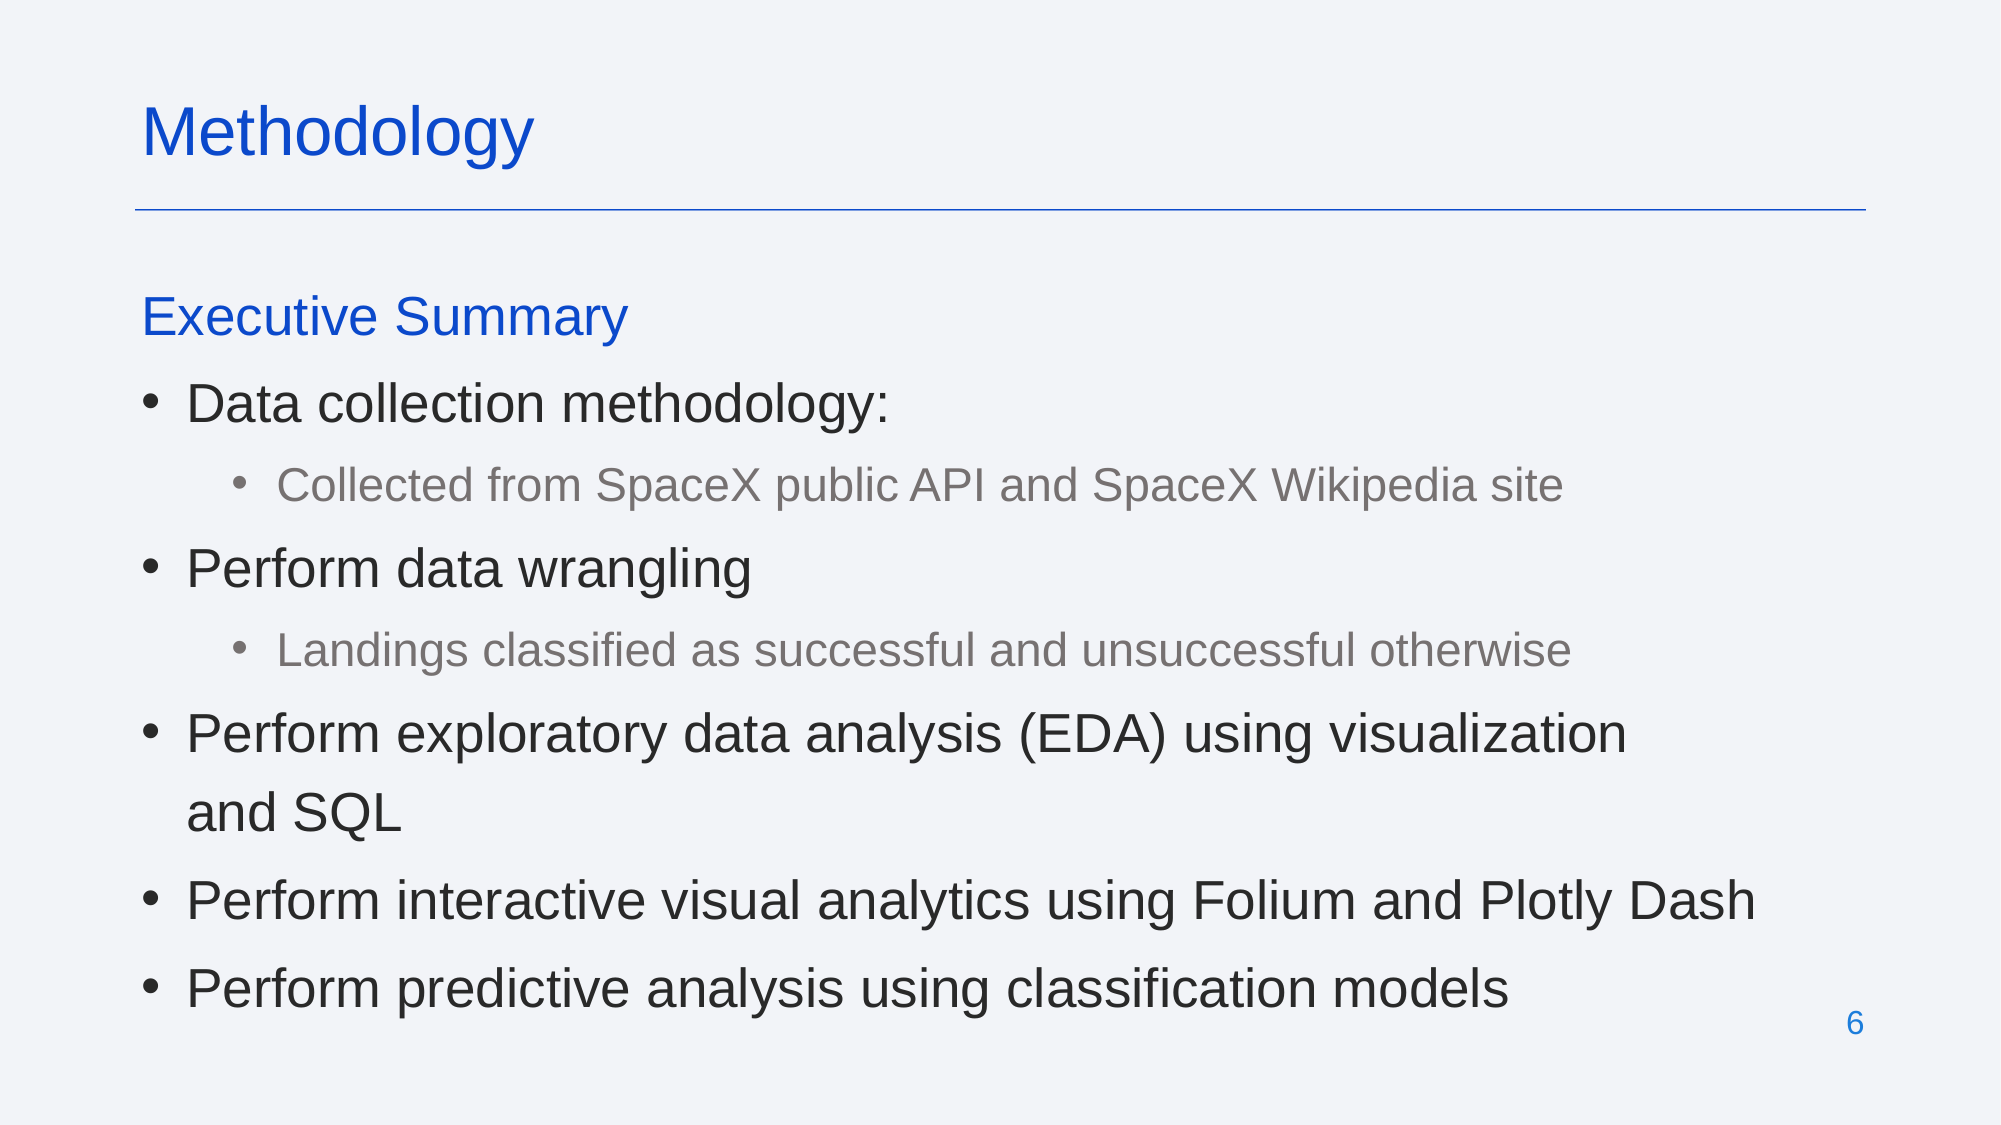

Methodology
Executive Summary
Data collection methodology:
Collected from SpaceX public API and SpaceX Wikipedia site
Perform data wrangling
Landings classified as successful and unsuccessful otherwise
Perform exploratory data analysis (EDA) using visualization and SQL
Perform interactive visual analytics using Folium and Plotly Dash
Perform predictive analysis using classification models

6